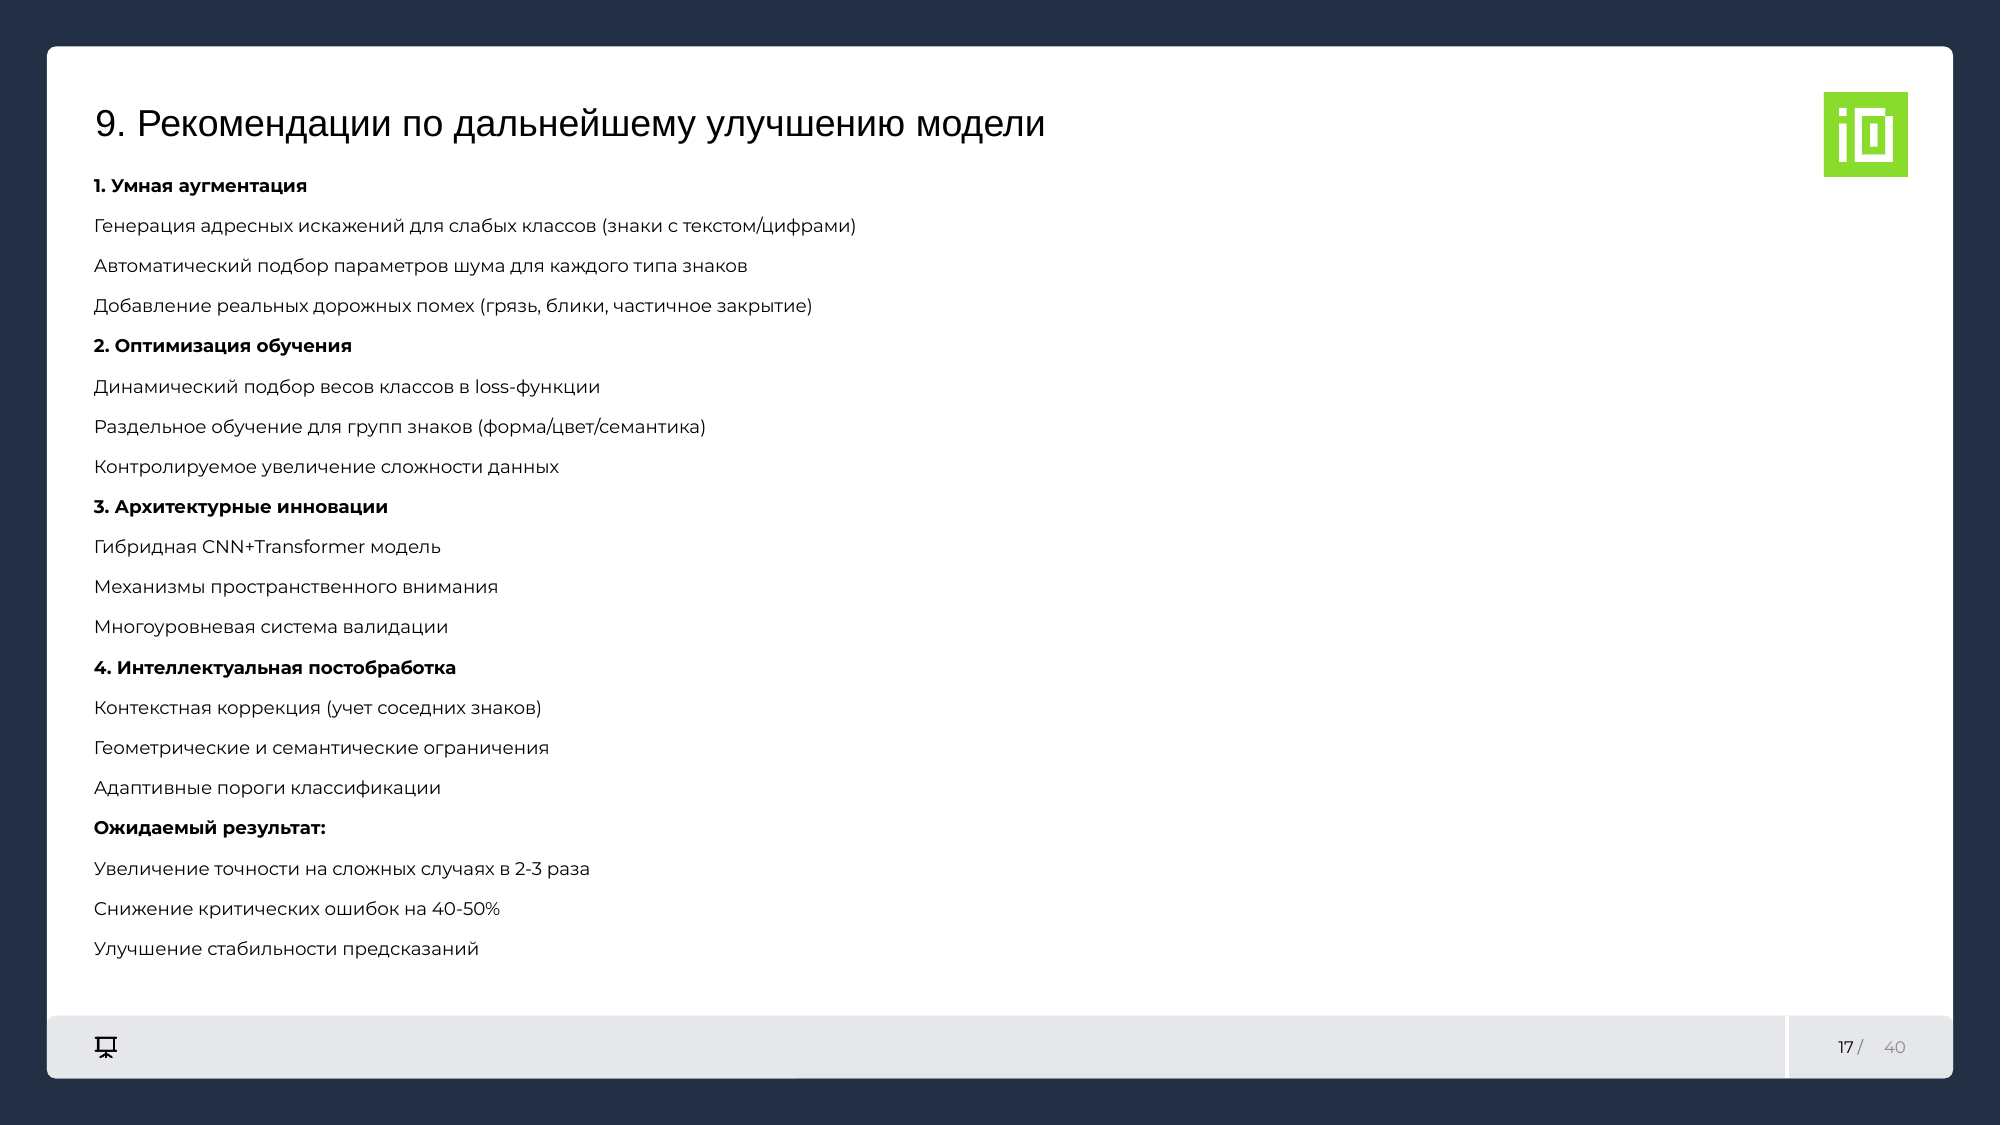

9. Рекомендации по дальнейшему улучшению модели
1. Умная аугментация
Генерация адресных искажений для слабых классов (знаки с текстом/цифрами)
Автоматический подбор параметров шума для каждого типа знаков
Добавление реальных дорожных помех (грязь, блики, частичное закрытие)
2. Оптимизация обучения
Динамический подбор весов классов в loss-функции
Раздельное обучение для групп знаков (форма/цвет/семантика)
Контролируемое увеличение сложности данных
3. Архитектурные инновации
Гибридная CNN+Transformer модель
Механизмы пространственного внимания
Многоуровневая система валидации
4. Интеллектуальная постобработка
Контекстная коррекция (учет соседних знаков)
Геометрические и семантические ограничения
Адаптивные пороги классификации
Ожидаемый результат:
Увеличение точности на сложных случаях в 2-3 раза
Снижение критических ошибок на 40-50%
Улучшение стабильности предсказаний

17
40